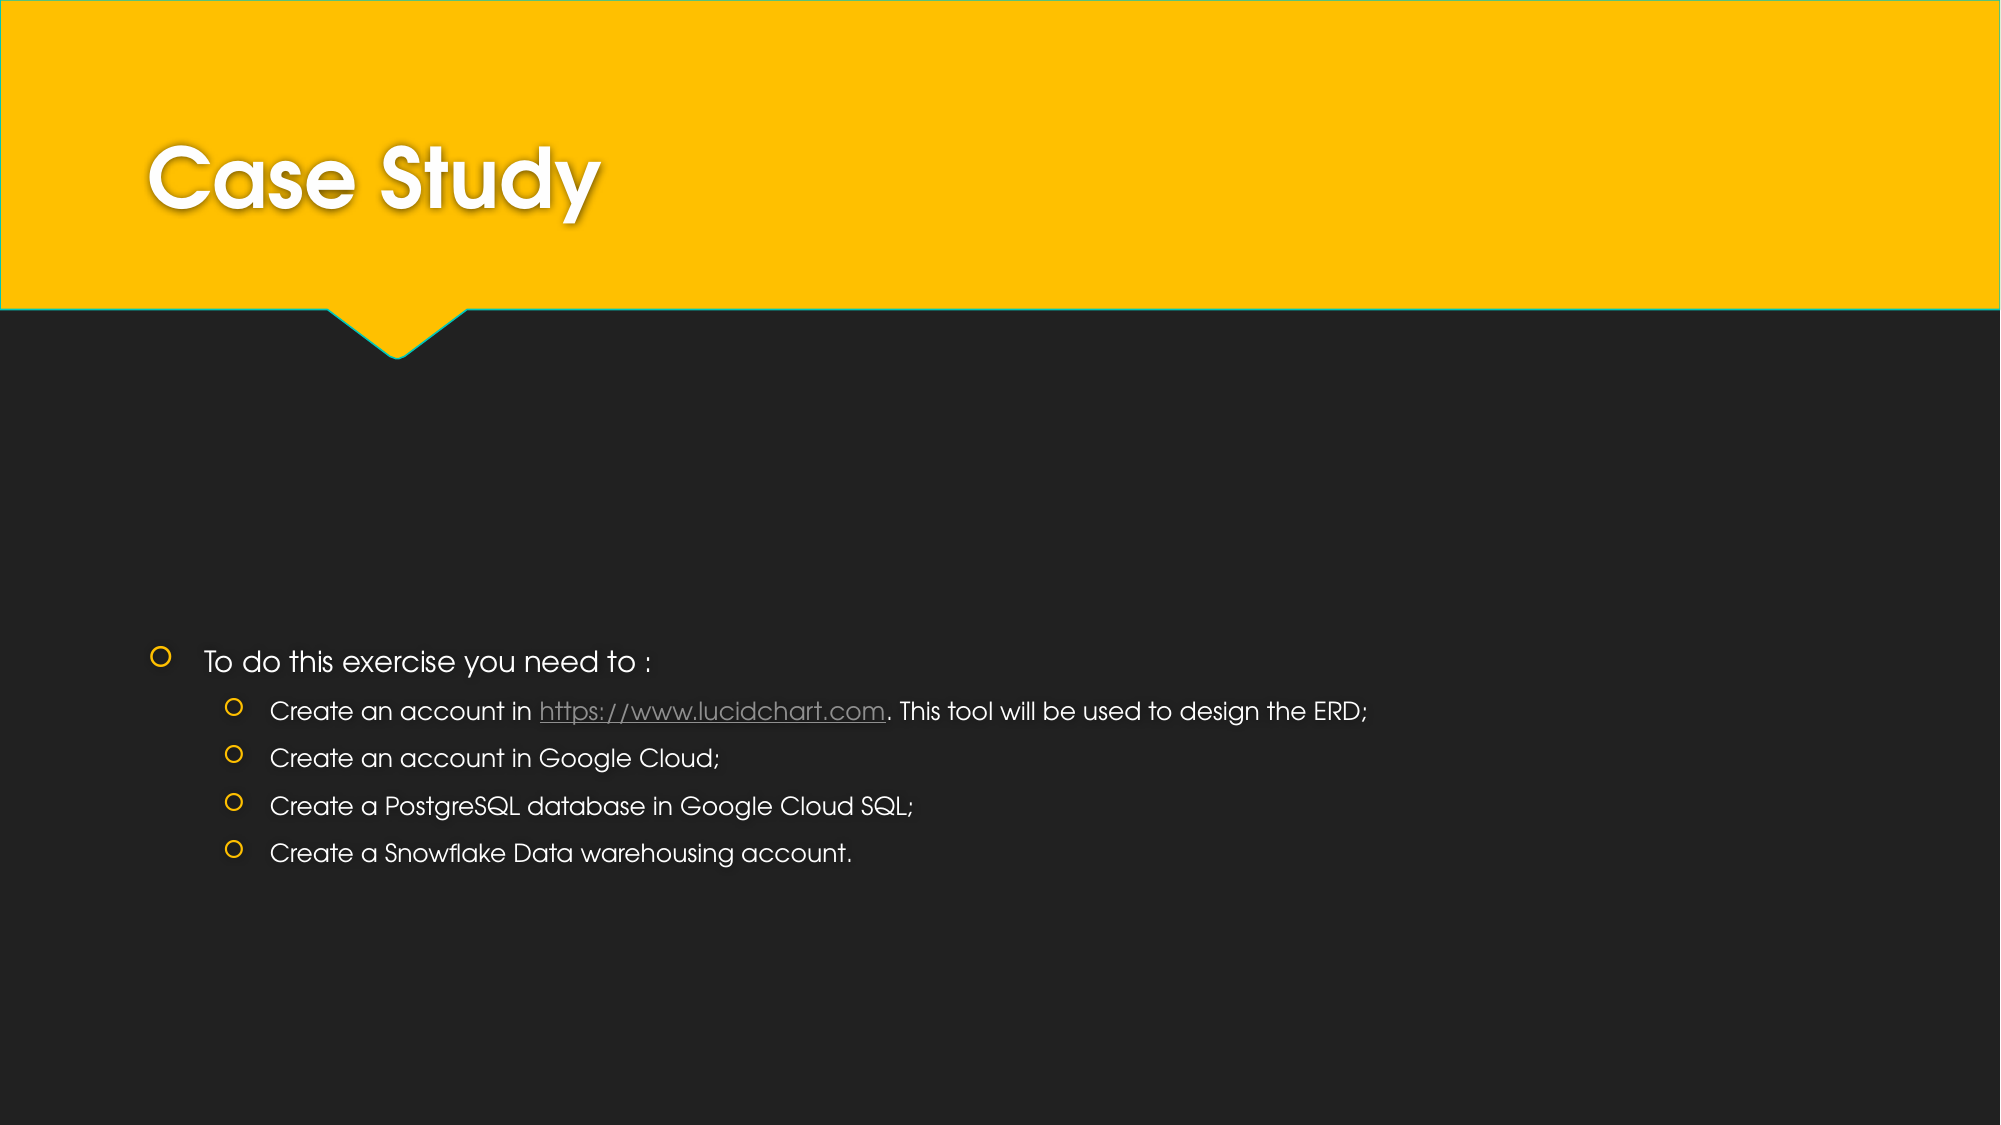

# Case Study

To do this exercise you need to :
Create an account in https://www.lucidchart.com. This tool will be used to design the ERD;
Create an account in Google Cloud;
Create a PostgreSQL database in Google Cloud SQL;
Create a Snowflake Data warehousing account.